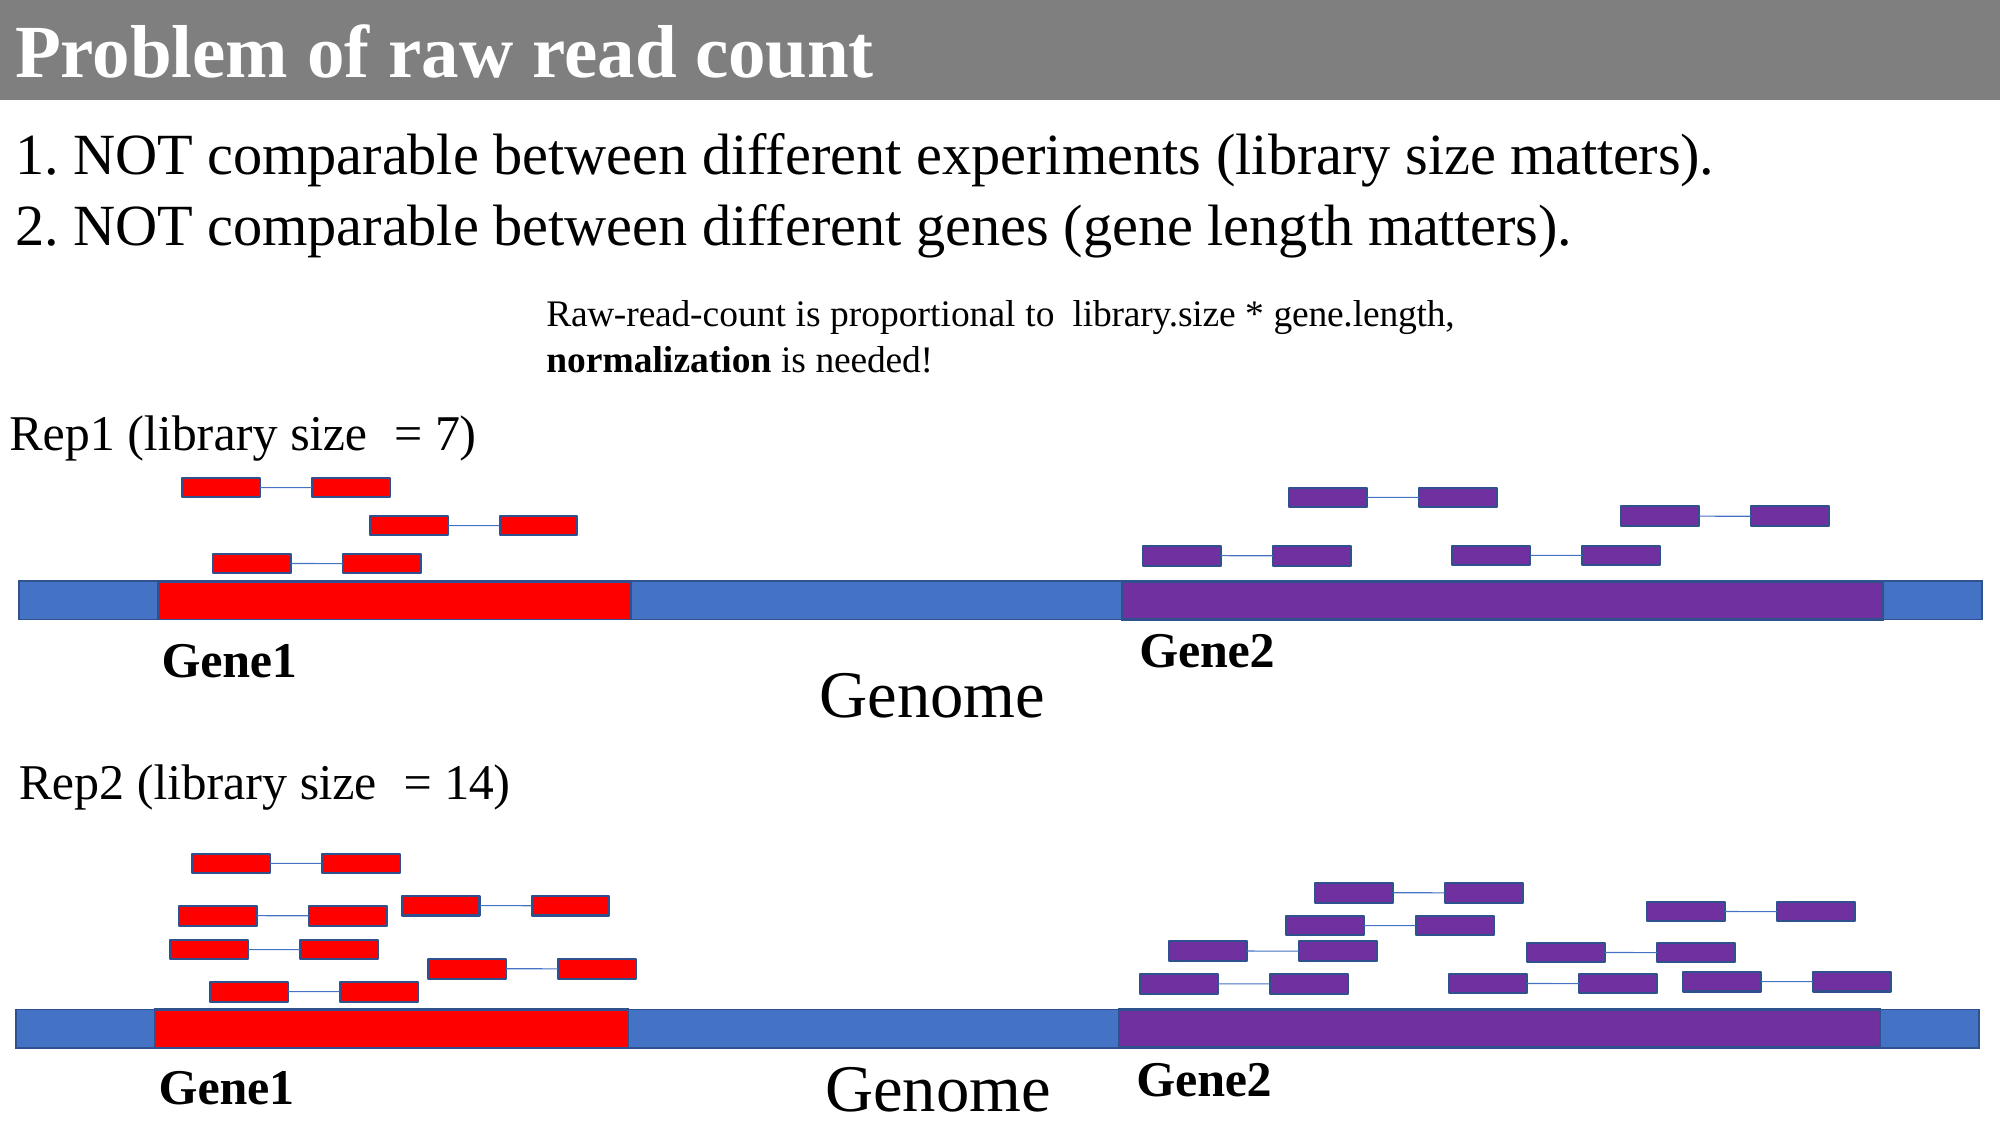

# Problem of raw read count
NOT comparable between different experiments (library size matters).
NOT comparable between different genes (gene length matters).
Raw-read-count is proportional to library.size * gene.length,
normalization is needed!
Rep1 (library size	= 7)

|  |  |  |  |  |
| --- | --- | --- | --- | --- |
Gene2
Gene1
Genome
Rep2 (library size	= 14)

|  |  |  |  |  |
| --- | --- | --- | --- | --- |
Genome
Gene2
Gene1